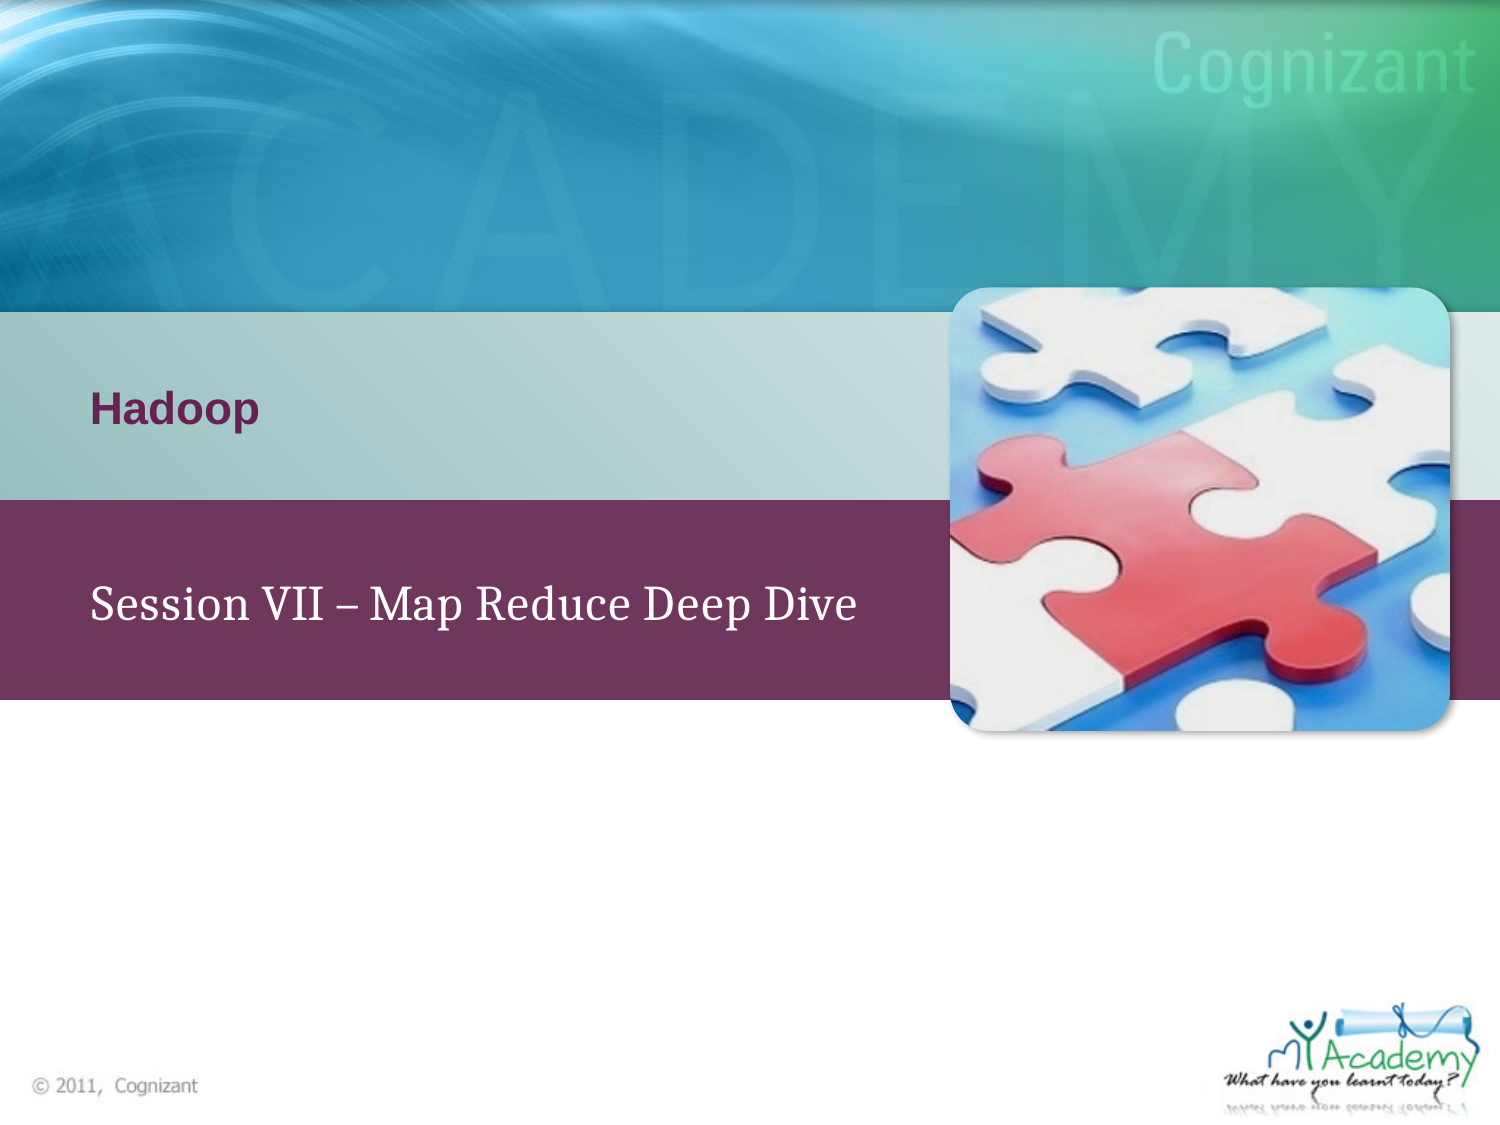

Hadoop
Session VII – Map Reduce Deep Dive